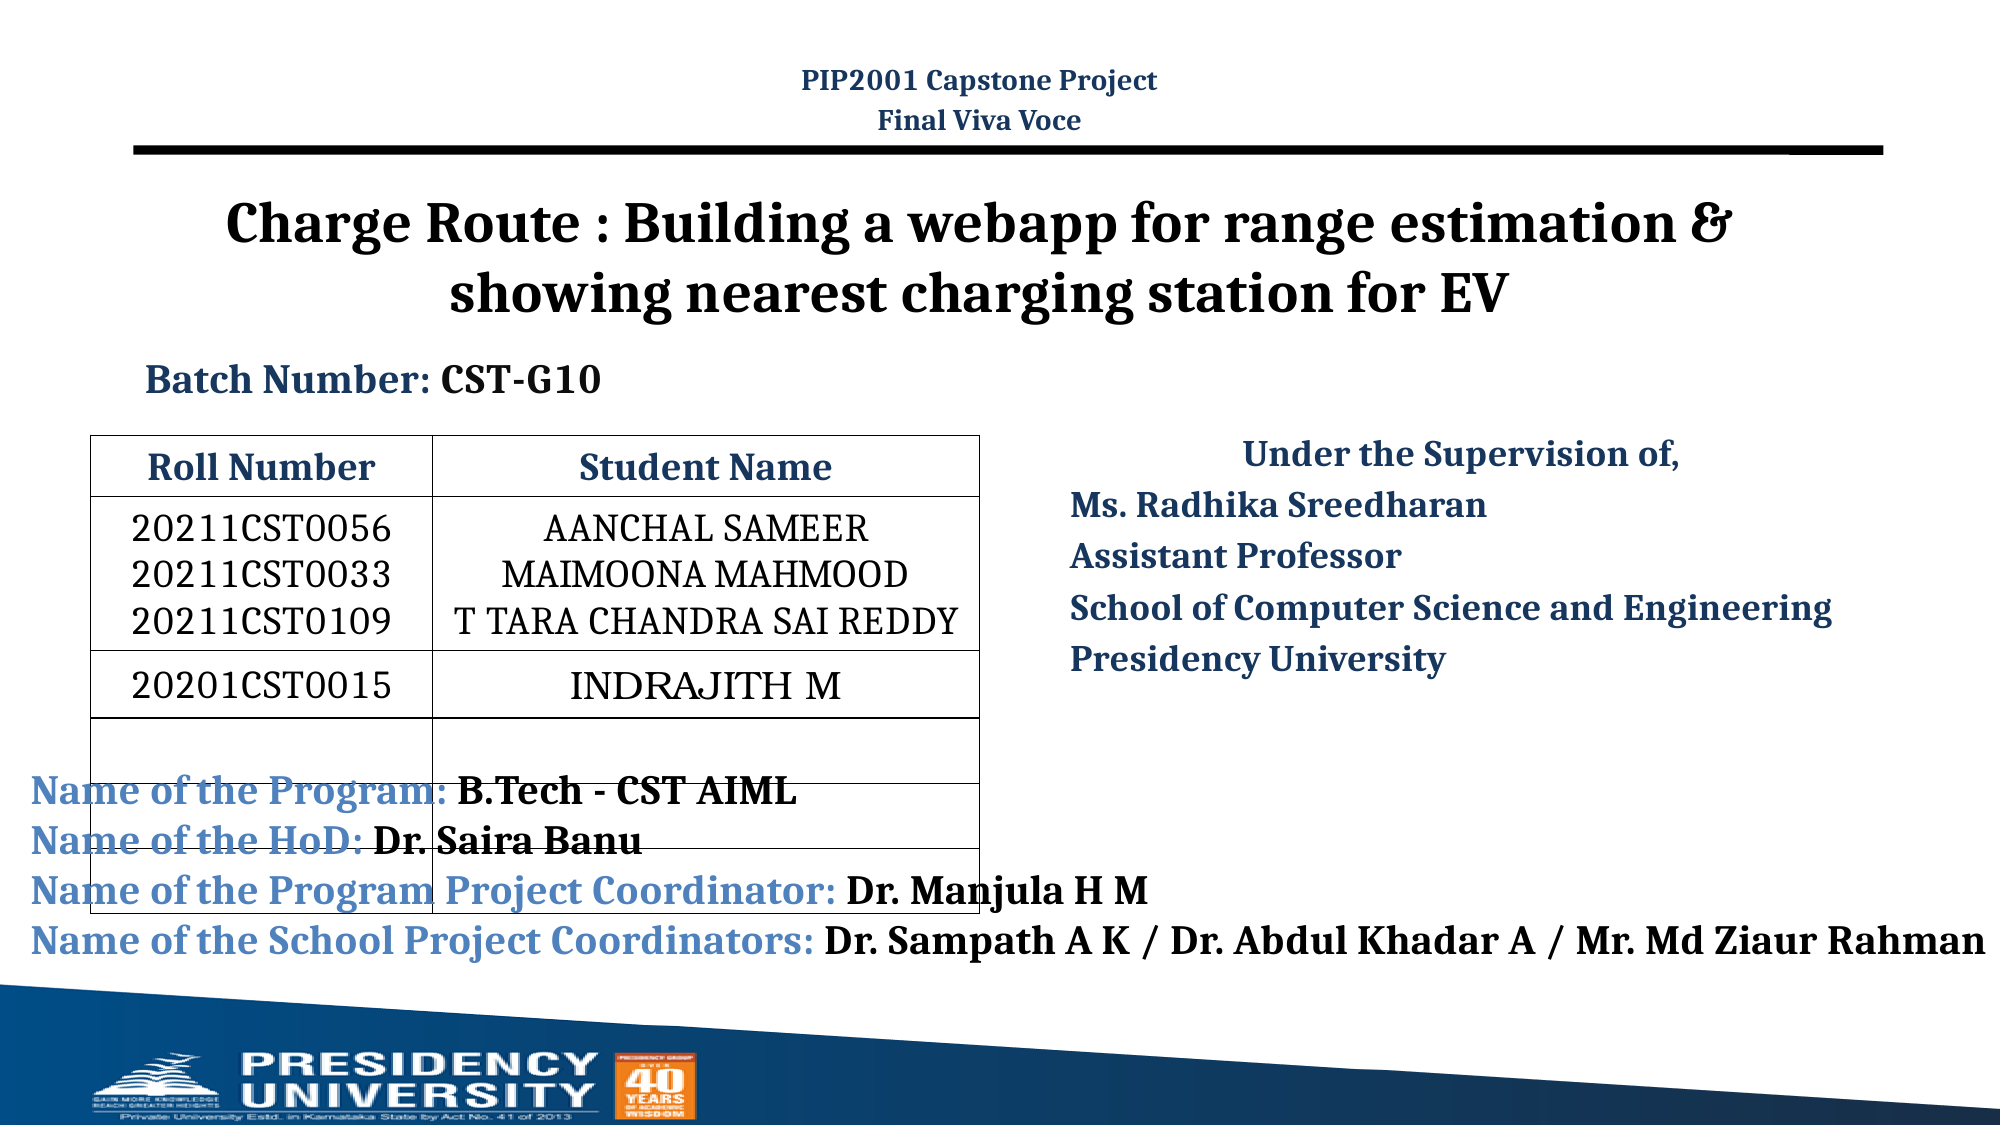

PIP2001 Capstone Project
Final Viva Voce
# Charge Route : Building a webapp for range estimation & showing nearest charging station for EV
Batch Number: CST-G10

                     Under the Supervision of,
Ms. Radhika Sreedharan
Assistant Professor
School of Computer Science and Engineering
Presidency University

| Roll Number | Student Name |
| --- | --- |
| 20211CST0056 20211CST0033 20211CST0109 | AANCHAL SAMEER MAIMOONA MAHMOOD T TARA CHANDRA SAI REDDY |
| 20201CST0015 | INDRAJITH M |
|  |  |
|  |  |
|  |  |
Name of the Program: B.Tech - CST AIML
Name of the HoD: Dr. Saira Banu
Name of the Program Project Coordinator: Dr. Manjula H M
Name of the School Project Coordinators: Dr. Sampath A K / Dr. Abdul Khadar A / Mr. Md Ziaur Rahman